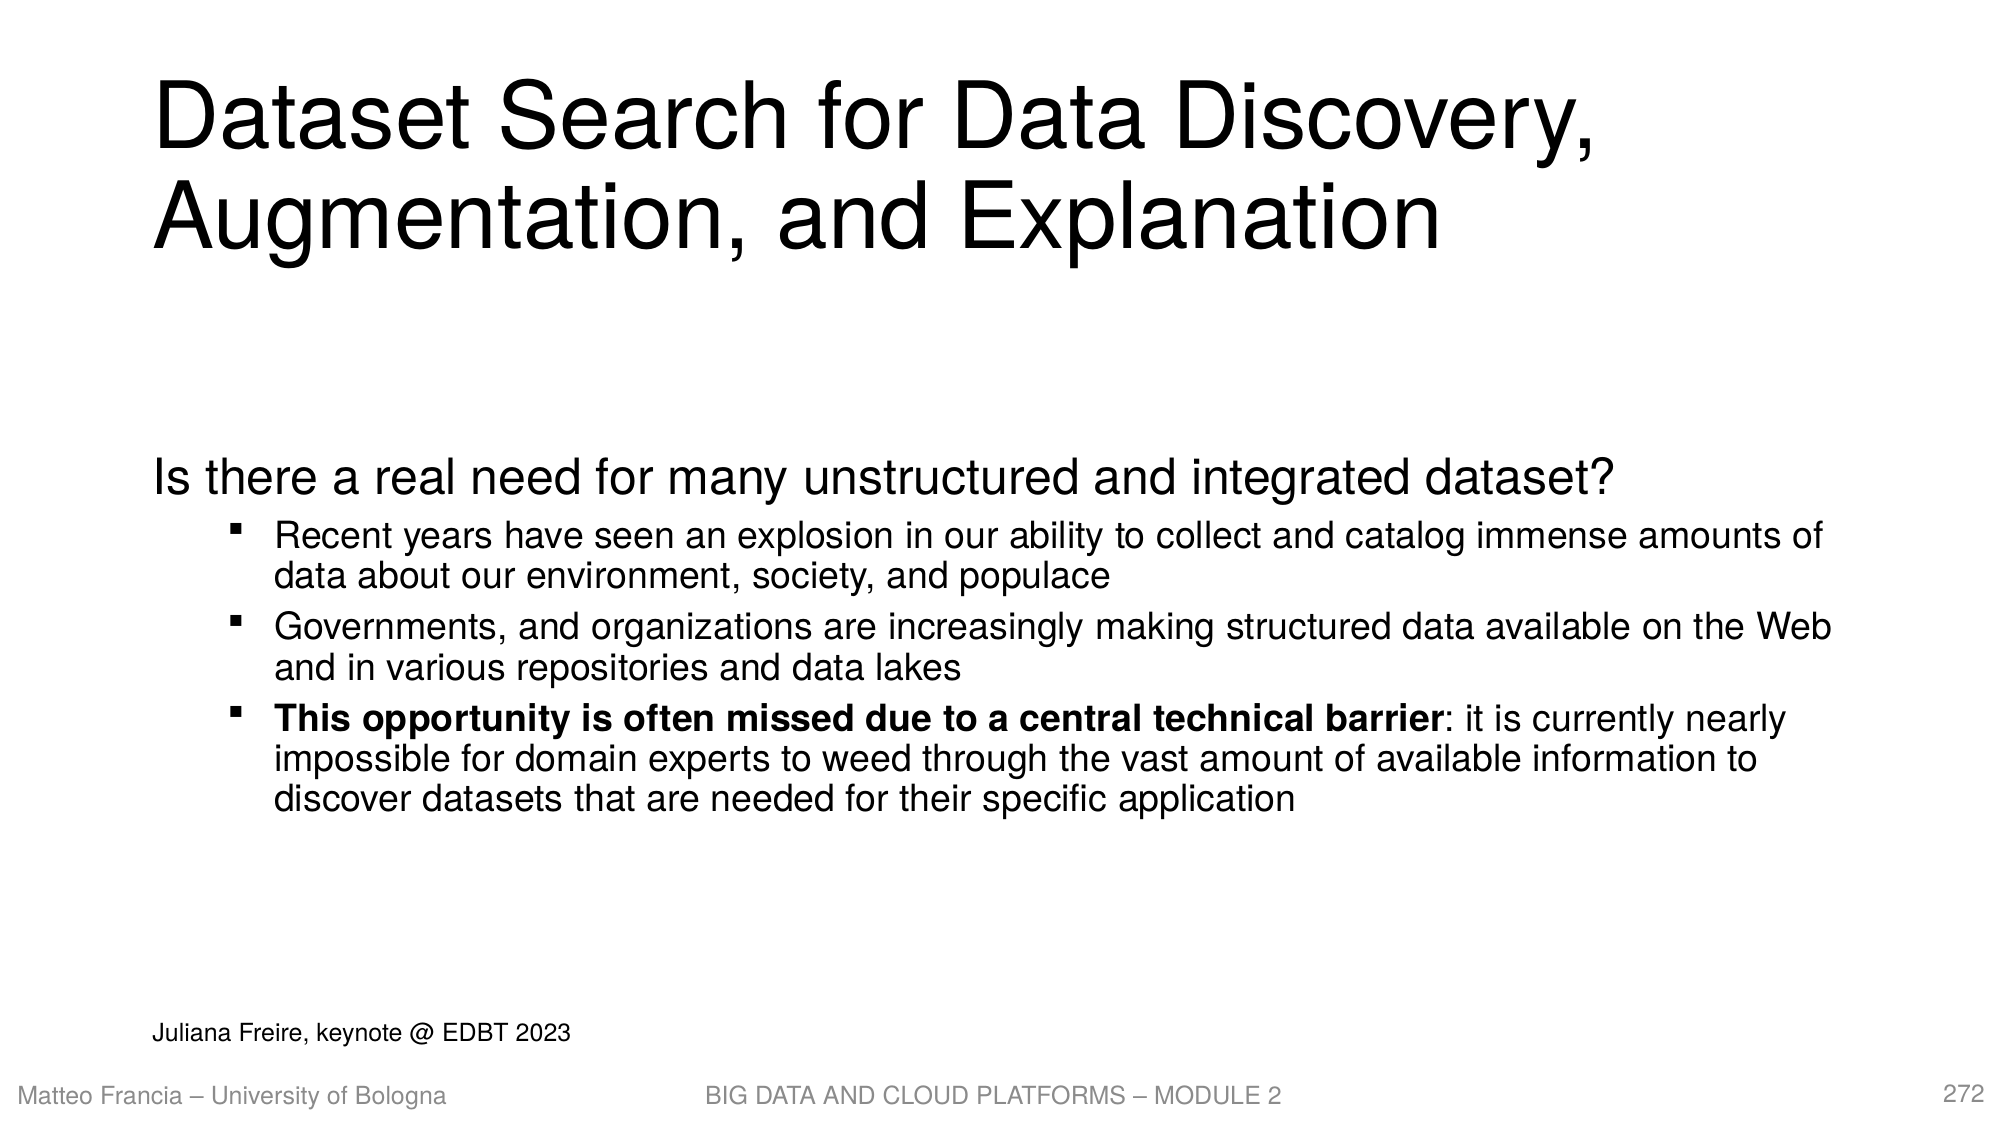

# Dataset Search for Data Discovery, Augmentation, and Explanation
Is there a real need for many unstructured and integrated dataset?
Recent years have seen an explosion in our ability to collect and catalog immense amounts of data about our environment, society, and populace
Governments, and organizations are increasingly making structured data available on the Web and in various repositories and data lakes
This opportunity is often missed due to a central technical barrier: it is currently nearly impossible for domain experts to weed through the vast amount of available information to discover datasets that are needed for their specific application
Juliana Freire, keynote @ EDBT 2023
272
Matteo Francia – University of Bologna